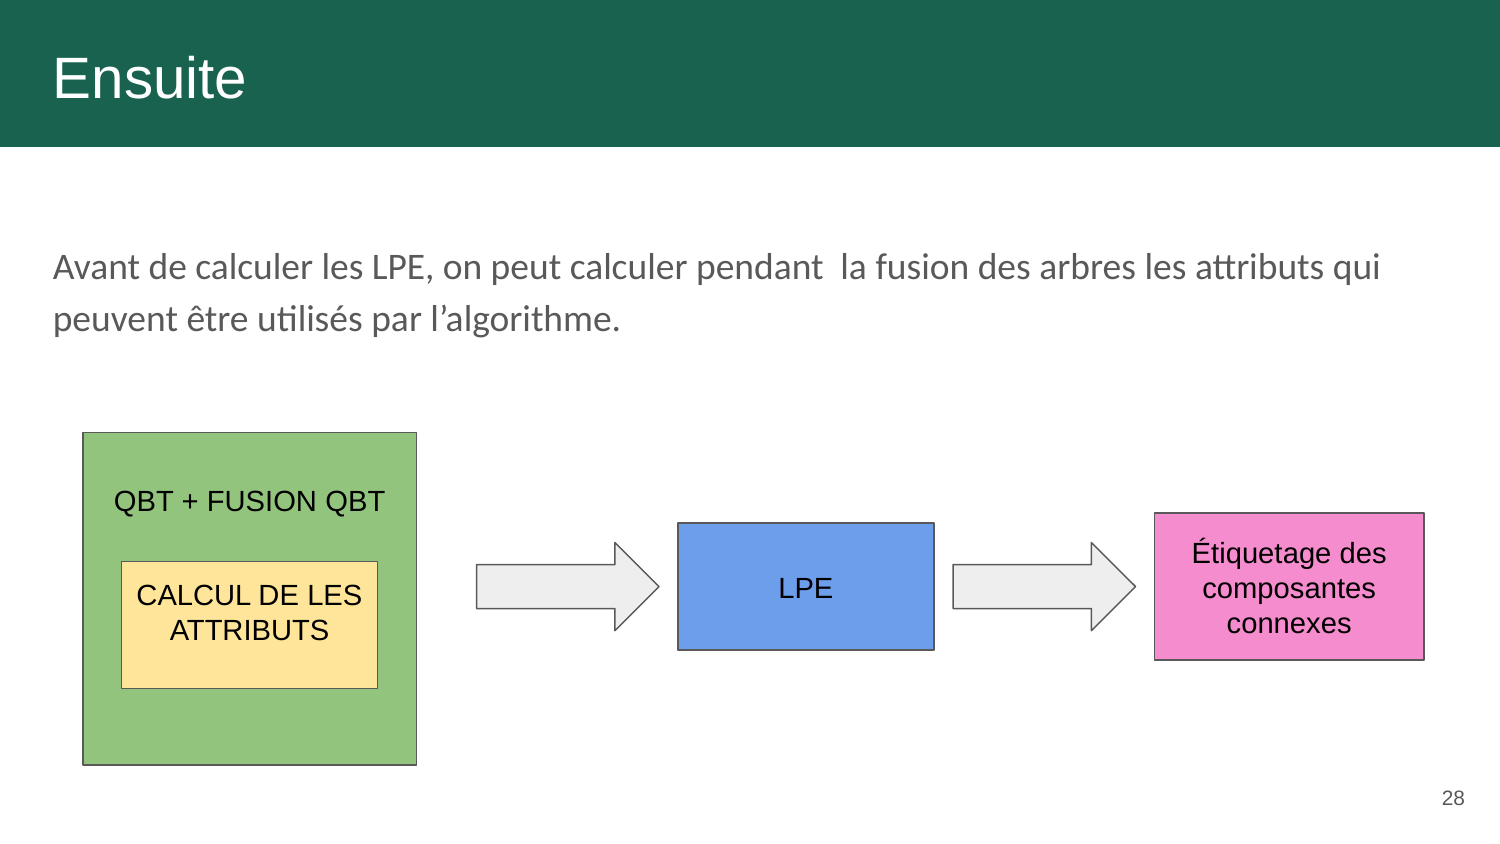

S
# Ensuite
C
Avant de calculer les LPE, on peut calculer pendant  la fusion des arbres les attributs qui peuvent être utilisés par l’algorithme.

QBT + FUSION QBT
Étiquetage des composantes connexes
LPE

CALCUL DE LES ATTRIBUTS
28